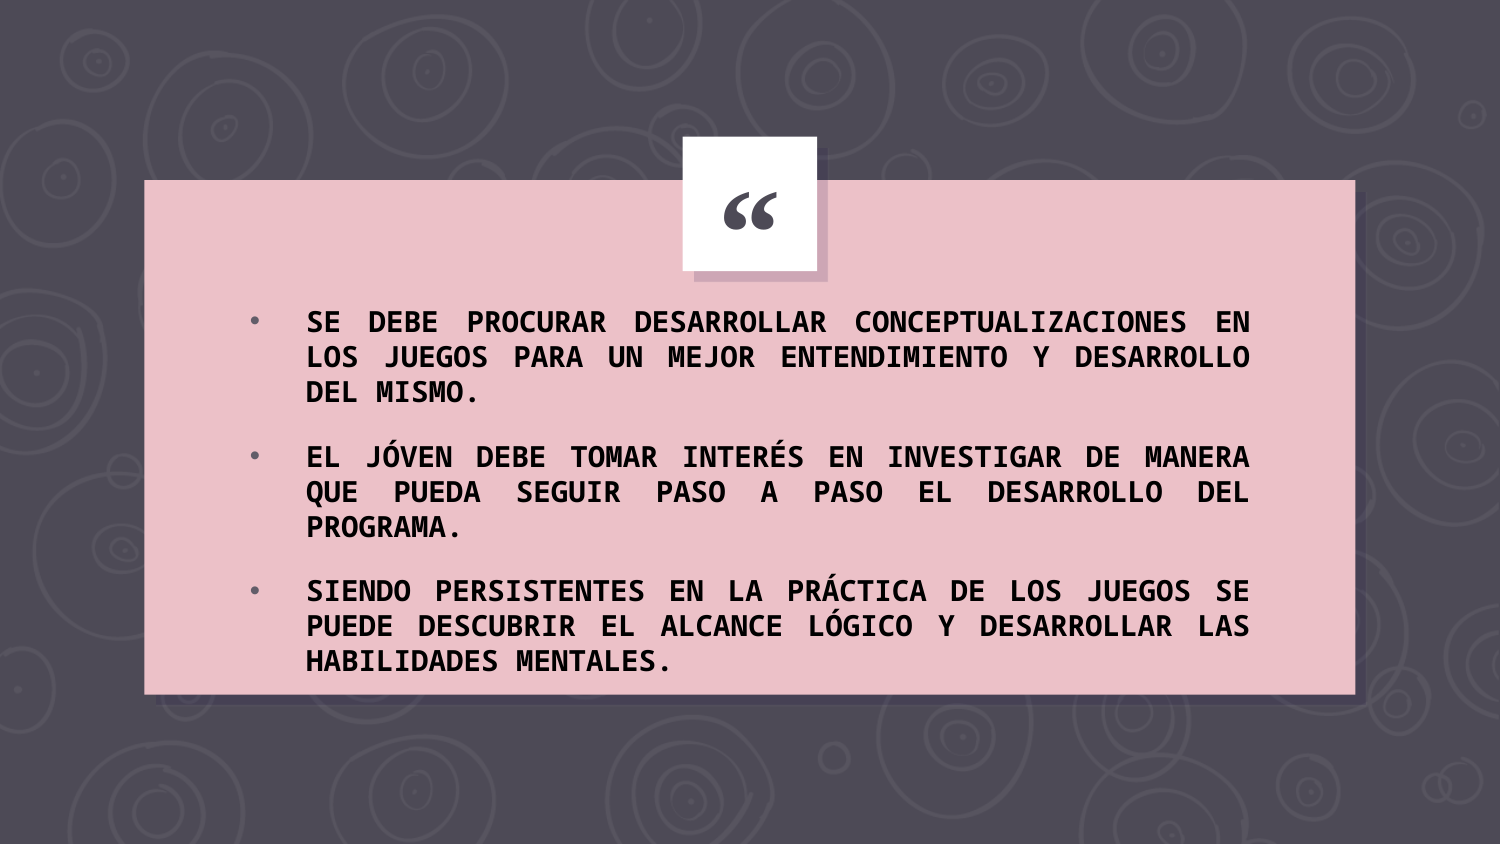

SE DEBE PROCURAR DESARROLLAR CONCEPTUALIZACIONES EN LOS JUEGOS PARA UN MEJOR ENTENDIMIENTO Y DESARROLLO DEL MISMO.

EL JÓVEN DEBE TOMAR INTERÉS EN INVESTIGAR DE MANERA QUE PUEDA SEGUIR PASO A PASO EL DESARROLLO DEL PROGRAMA.

SIENDO PERSISTENTES EN LA PRÁCTICA DE LOS JUEGOS SE PUEDE DESCUBRIR EL ALCANCE LÓGICO Y DESARROLLAR LAS HABILIDADES MENTALES.